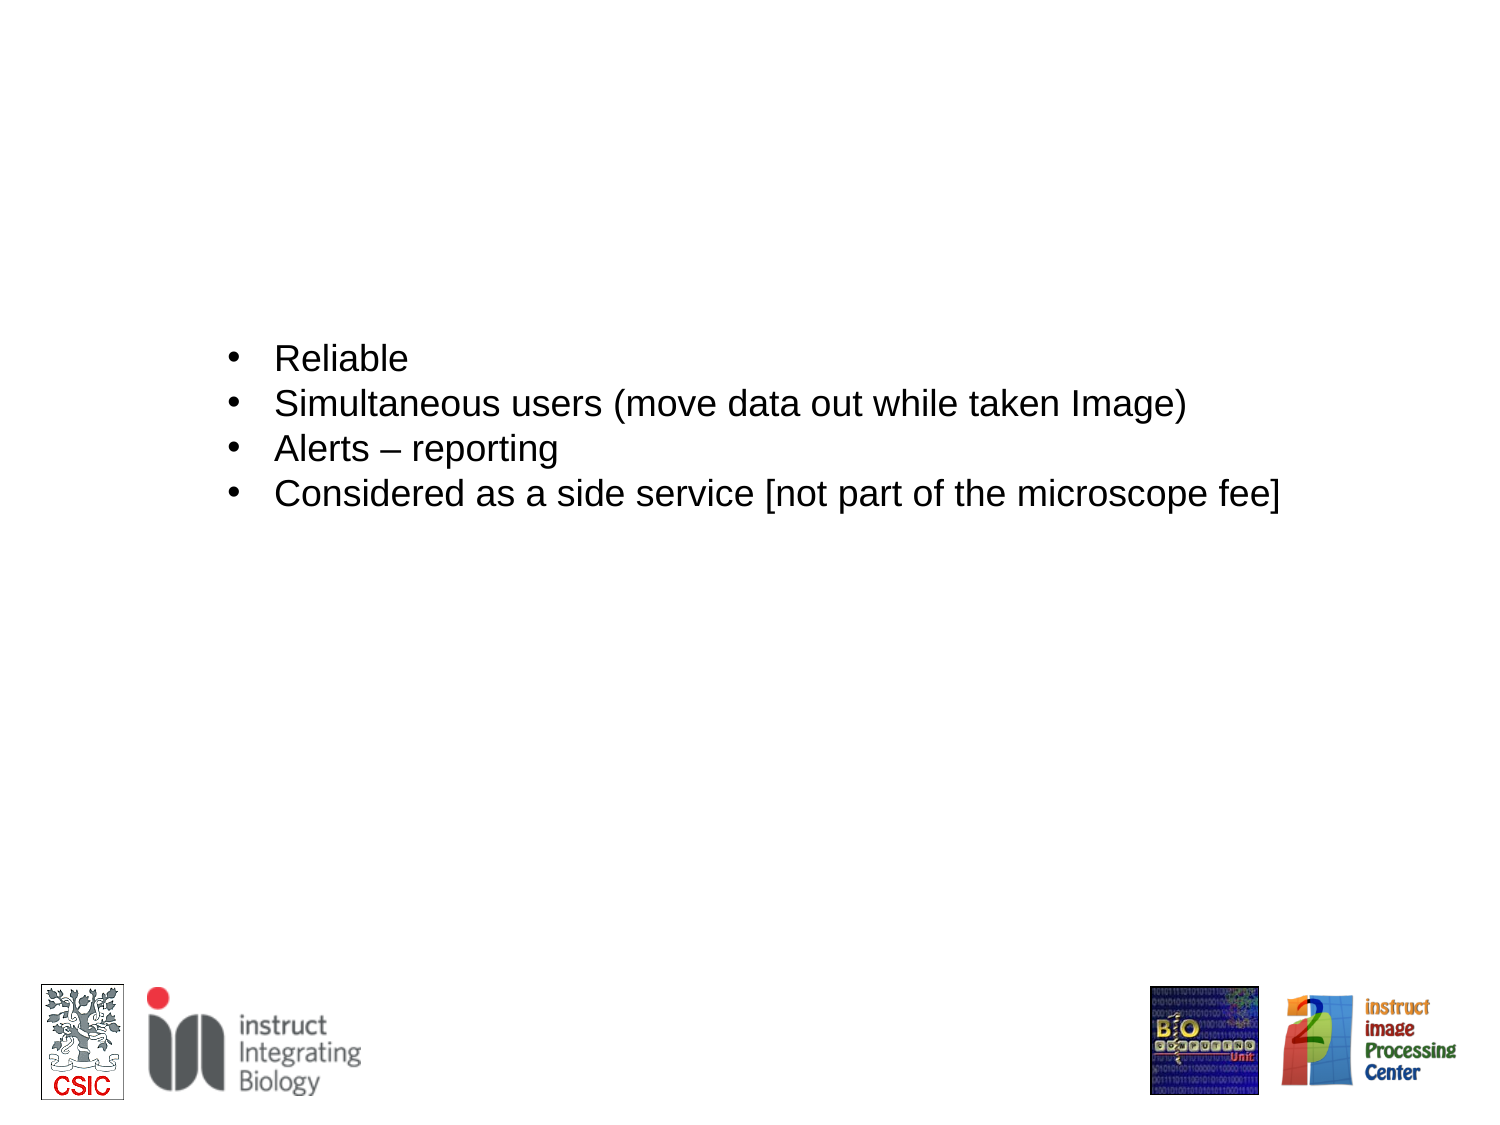

#

Reliable
Simultaneous users (move data out while taken Image)
Alerts – reporting
Considered as a side service [not part of the microscope fee]